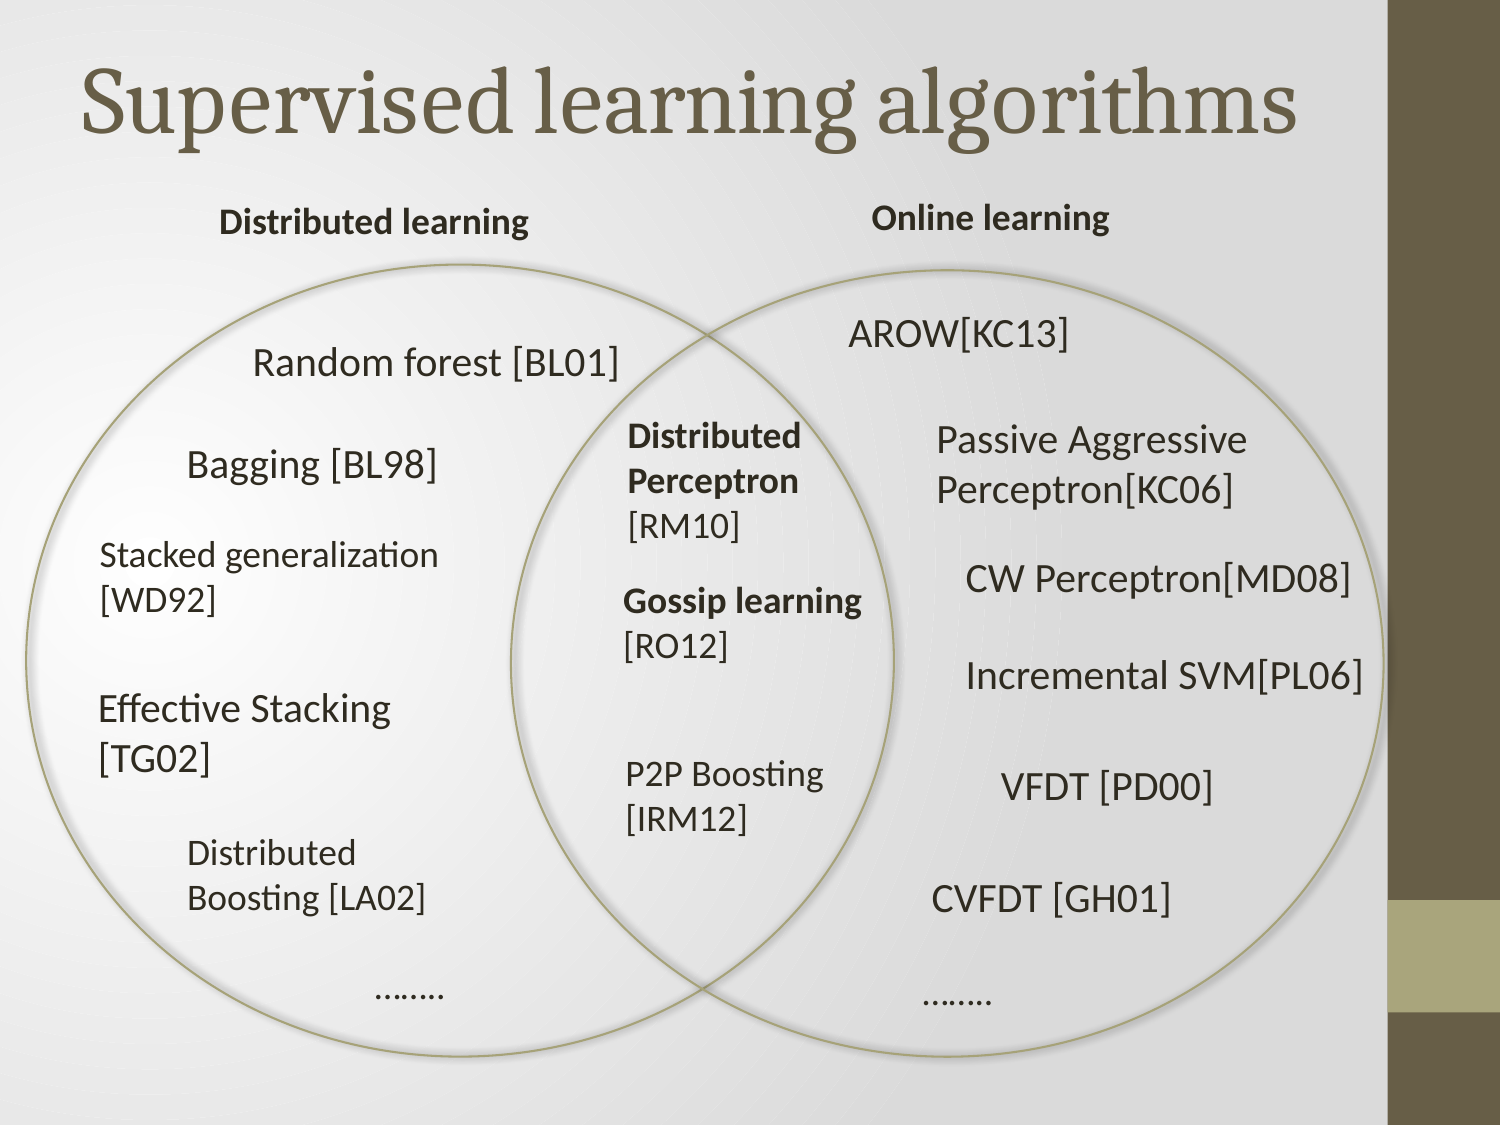

# Supervised learning algorithms
Online learning
Distributed learning

AROW[KC13]
Random forest [BL01]
Distributed
Perceptron
[RM10]
Passive Aggressive
Perceptron[KC06]
Bagging [BL98]
Stacked generalization
[WD92]
CW Perceptron[MD08]
Gossip learning
[RO12]
Incremental SVM[PL06]
Effective Stacking
[TG02]
P2P Boosting
[IRM12]
VFDT [PD00]
Distributed
Boosting [LA02]
CVFDT [GH01]
……..
……..